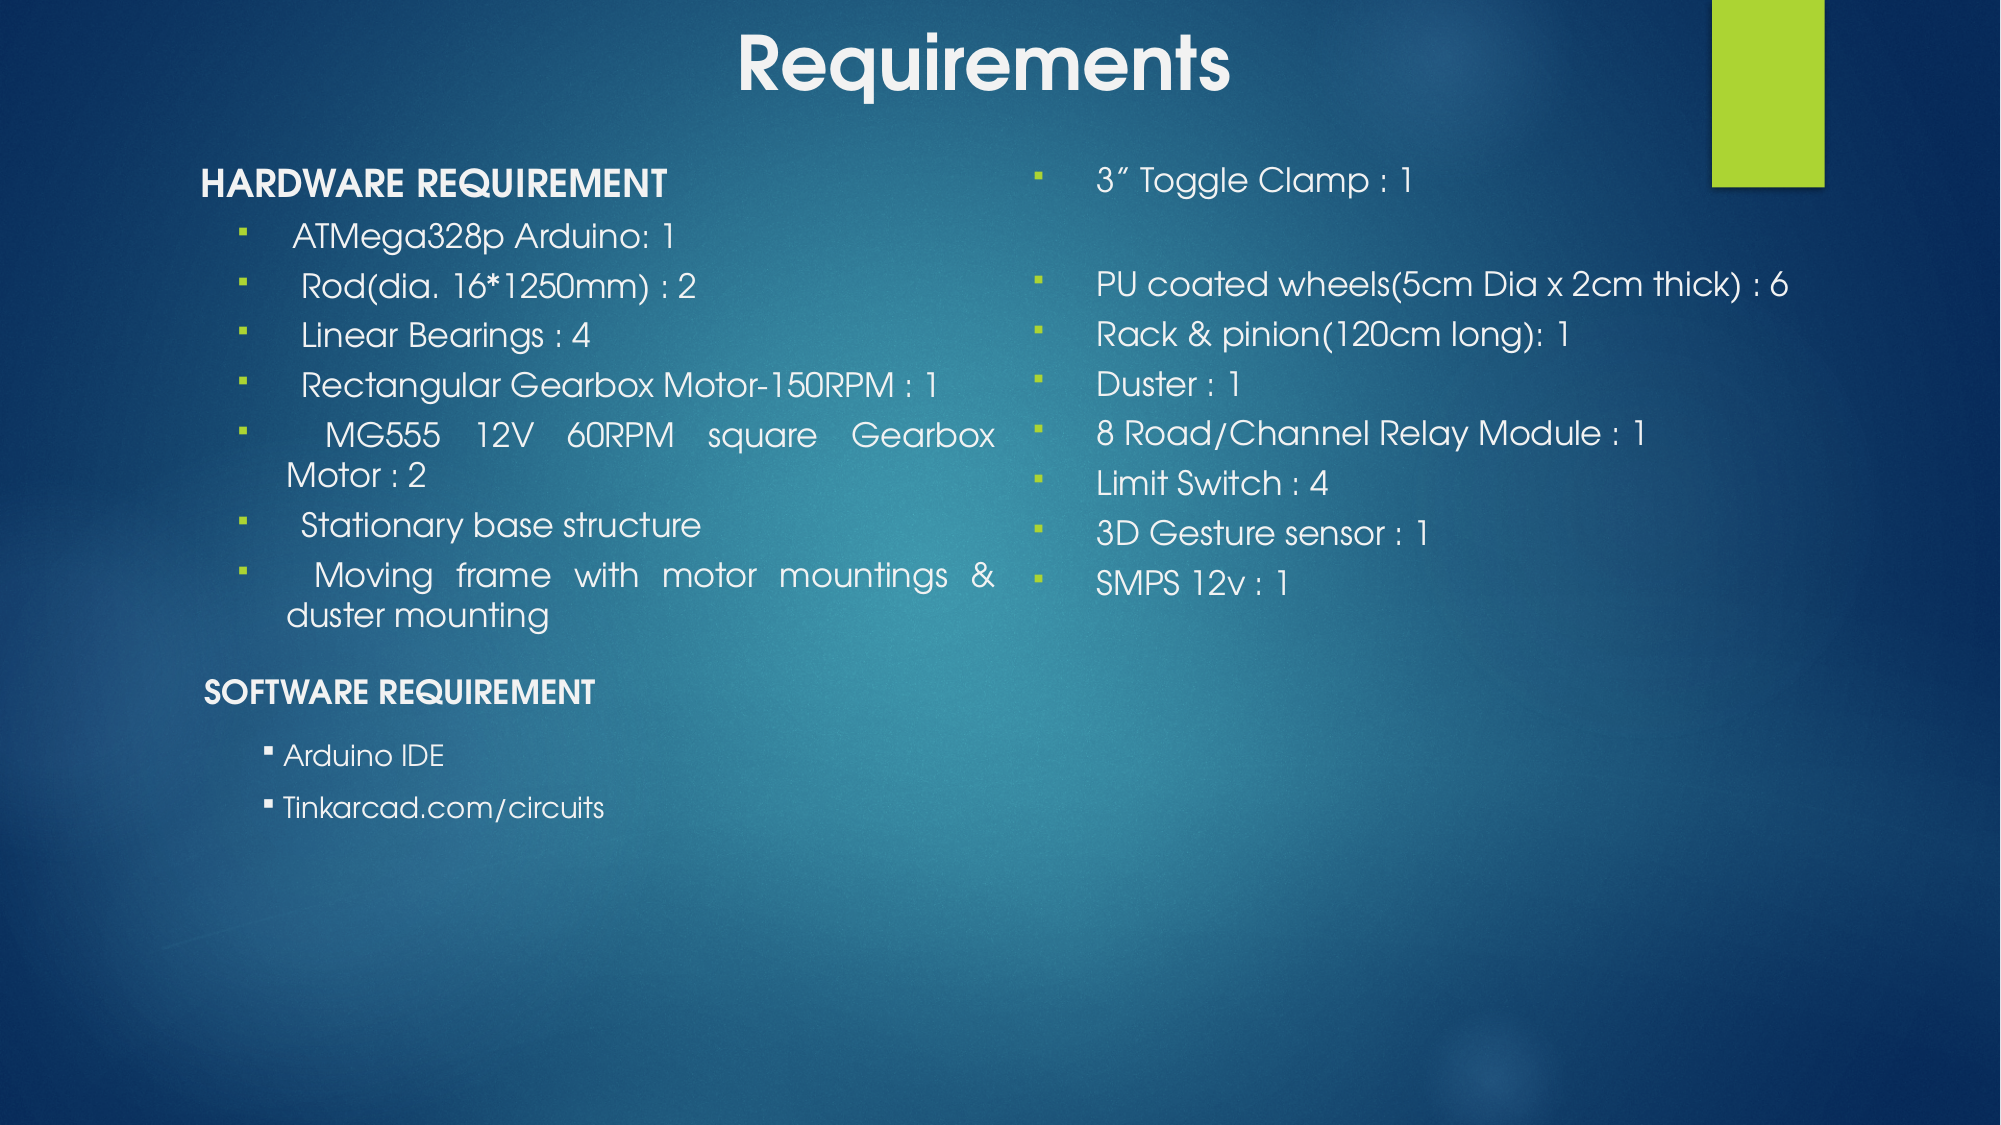

# Requirements
HARDWARE REQUIREMENT
ATMega328p Arduino: 1
 Rod(dia. 16*1250mm) : 2
 Linear Bearings : 4
 Rectangular Gearbox Motor-150RPM : 1
 MG555 12V 60RPM square Gearbox Motor : 2
 Stationary base structure
 Moving frame with motor mountings & duster mounting
 3” Toggle Clamp : 1

 PU coated wheels(5cm Dia x 2cm thick) : 6
 Rack & pinion(120cm long): 1
 Duster : 1
 8 Road/Channel Relay Module : 1
 Limit Switch : 4
 3D Gesture sensor : 1
 SMPS 12v : 1
SOFTWARE REQUIREMENT
 Arduino IDE
 Tinkarcad.com/circuits